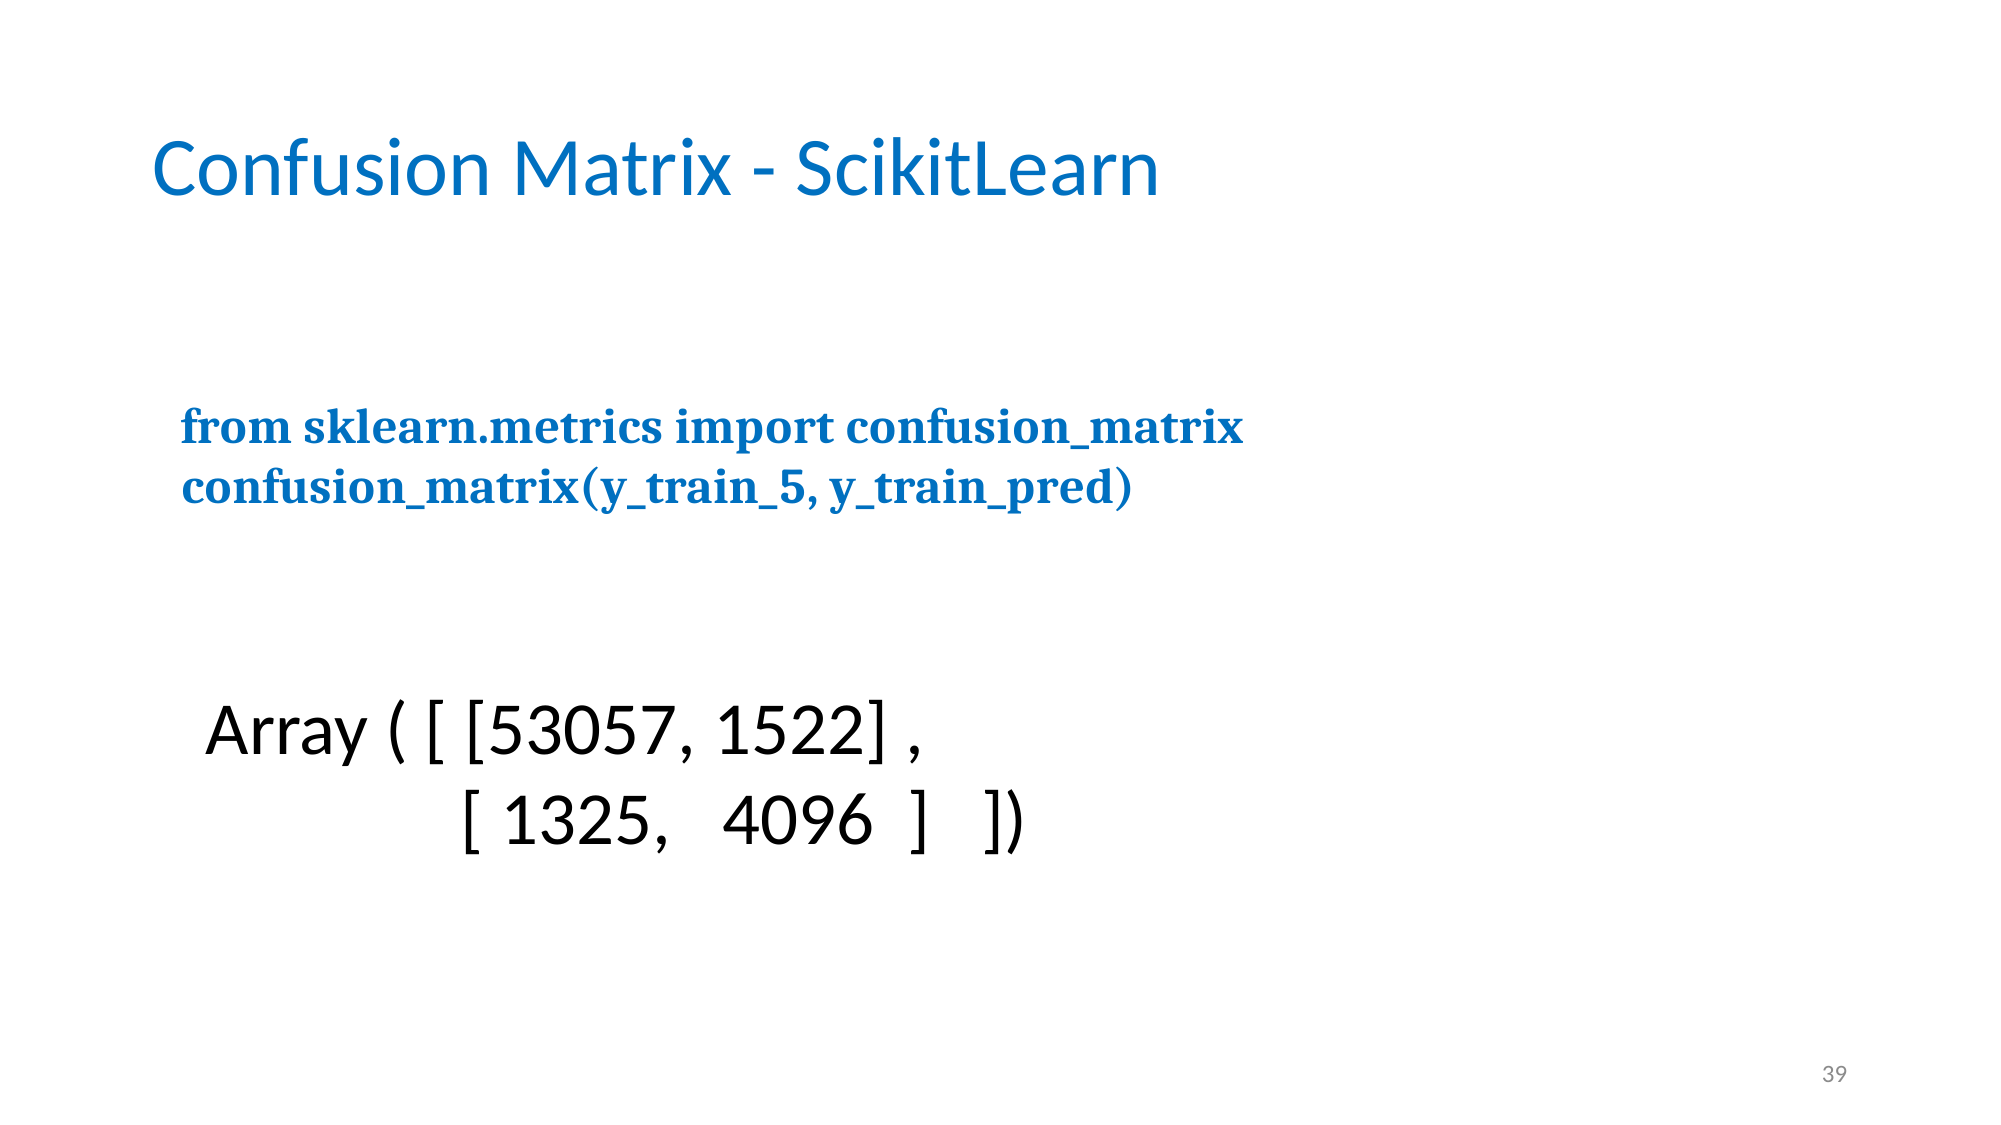

# Confusion Matrix - ScikitLearn
from sklearn.metrics import confusion_matrix
confusion_matrix(y_train_5, y_train_pred)

Array ( [ [53057, 1522] ,
               [ 1325,   4096  ]   ])
39